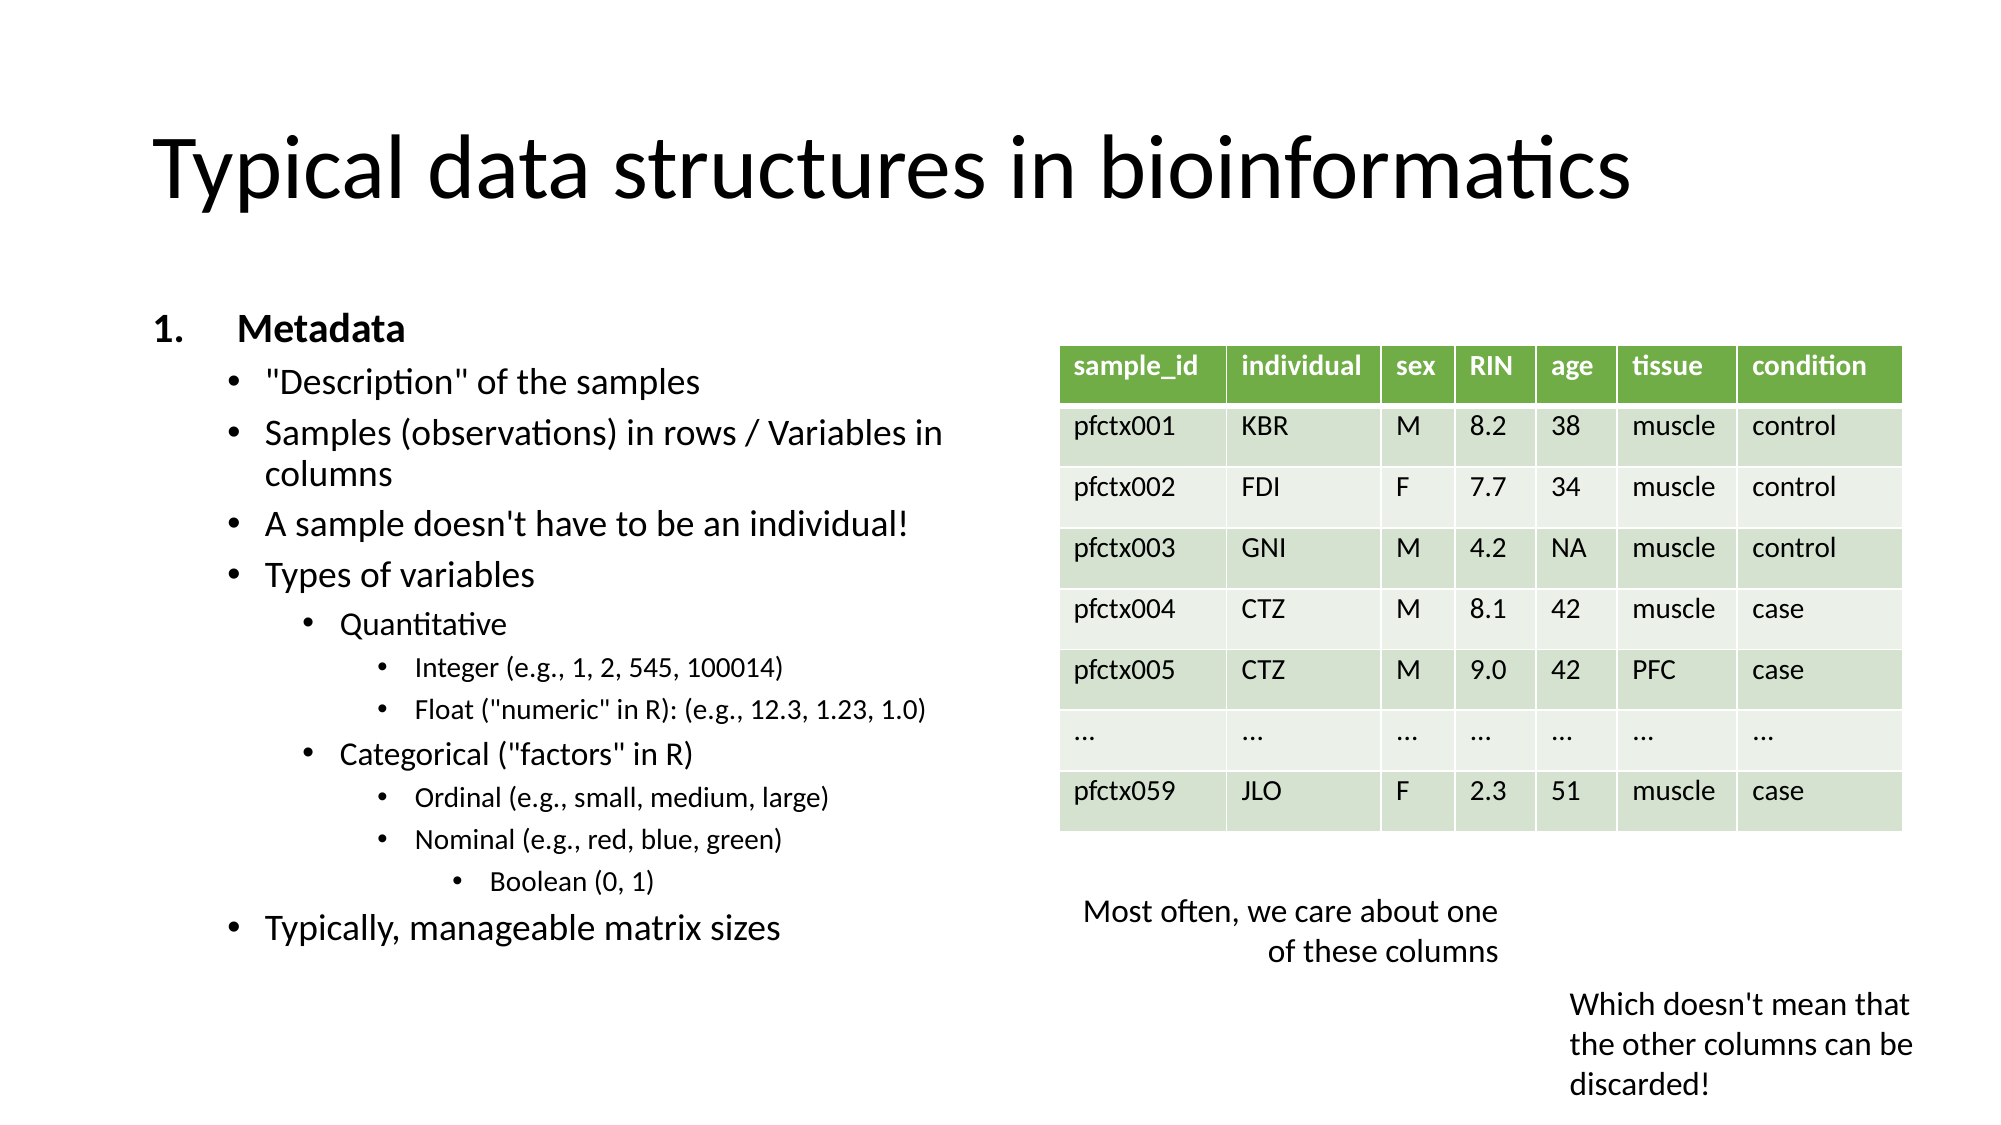

# Typical data structures in bioinformatics
Metadata
"Description" of the samples
Samples (observations) in rows / Variables in columns
A sample doesn't have to be an individual!
Types of variables
Quantitative
Integer (e.g., 1, 2, 545, 100014)
Float ("numeric" in R): (e.g., 12.3, 1.23, 1.0)
Categorical ("factors" in R)
Ordinal (e.g., small, medium, large)
Nominal (e.g., red, blue, green)
Boolean (0, 1)
Typically, manageable matrix sizes
| sample\_id | individual | sex | RIN | age | tissue | condition |
| --- | --- | --- | --- | --- | --- | --- |
| pfctx001 | KBR | M | 8.2 | 38 | muscle | control |
| pfctx002 | FDI | F | 7.7 | 34 | muscle | control |
| pfctx003 | GNI | M | 4.2 | NA | muscle | control |
| pfctx004 | CTZ | M | 8.1 | 42 | muscle | case |
| pfctx005 | CTZ | M | 9.0 | 42 | PFC | case |
| ... | ... | ... | ... | ... | ... | ... |
| pfctx059 | JLO | F | 2.3 | 51 | muscle | case |
Most often, we care about one of these columns
Which doesn't mean that the other columns can be discarded!